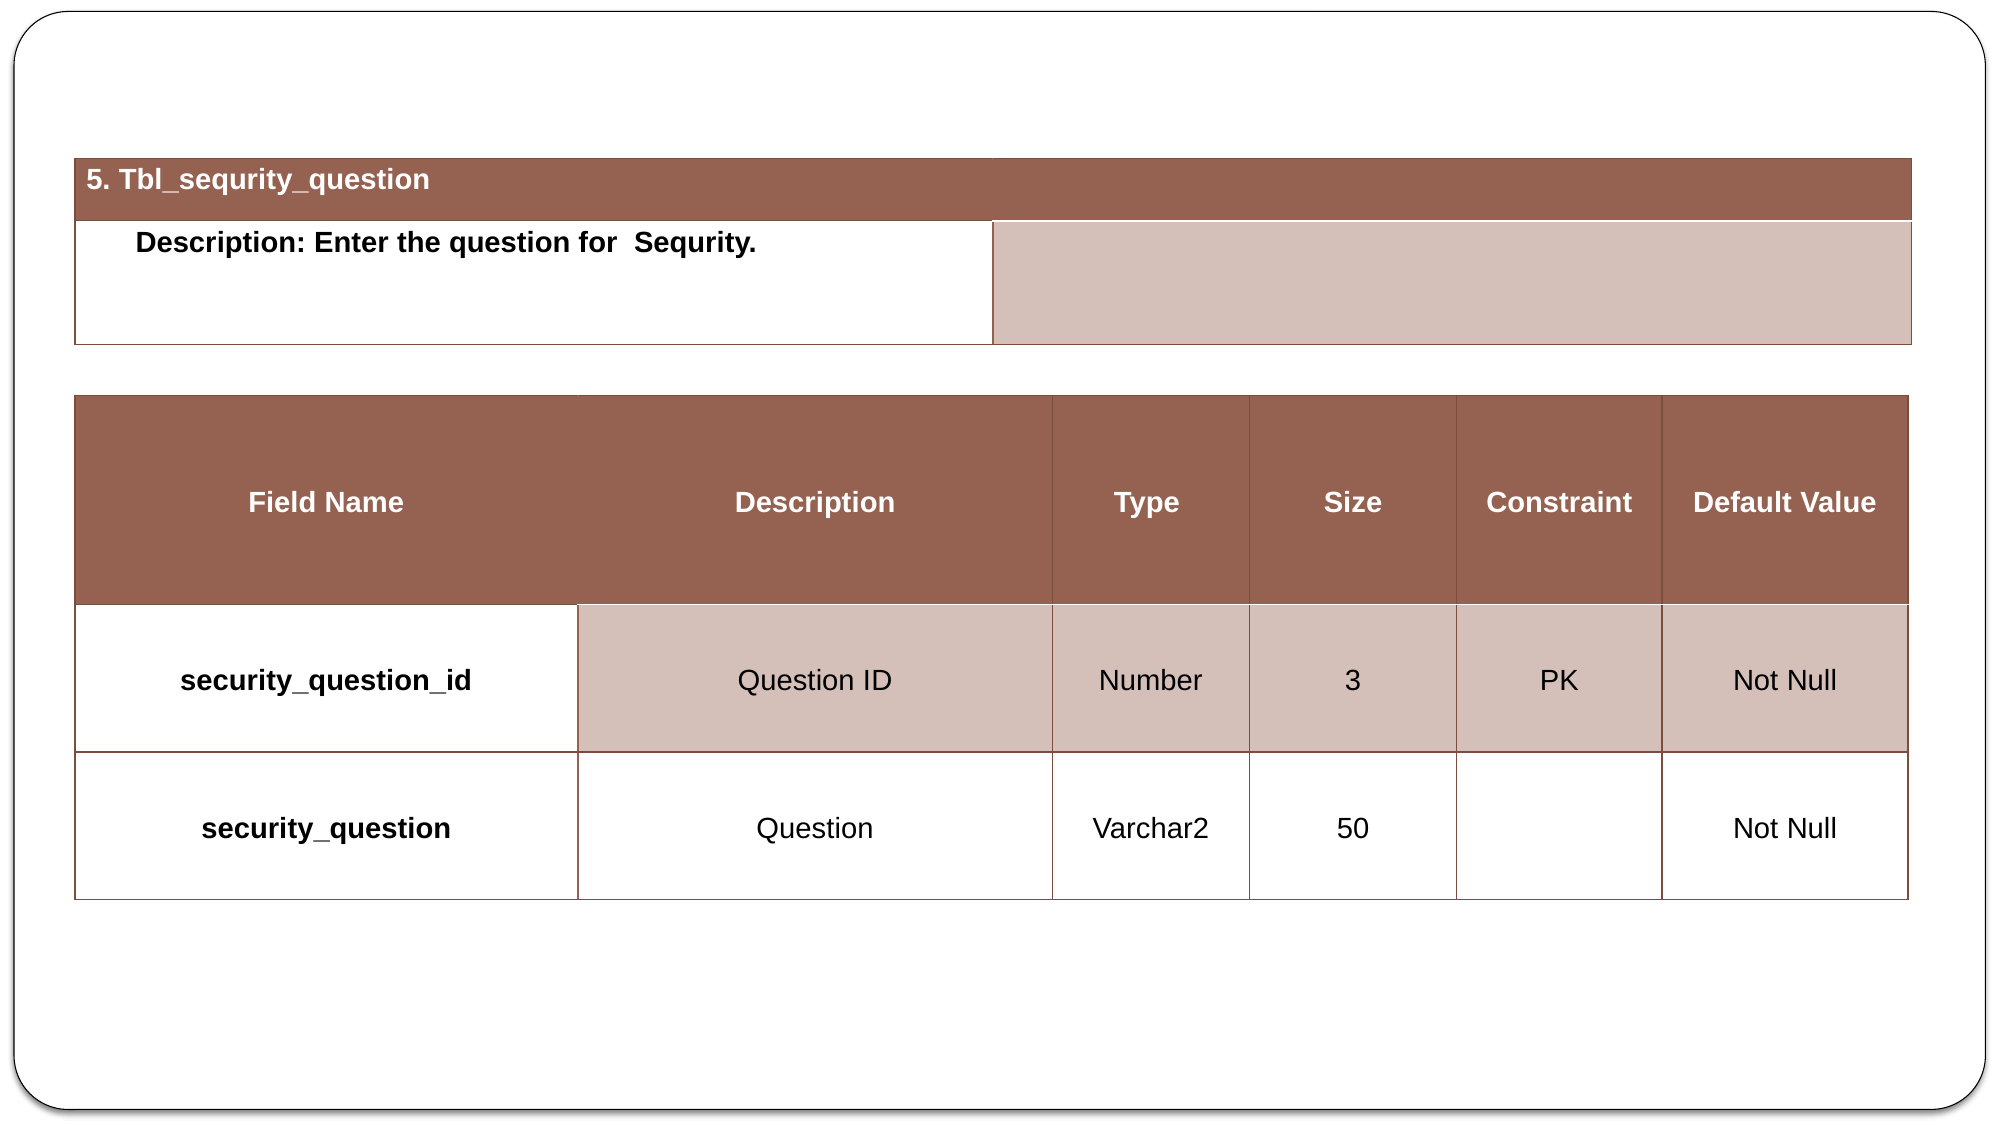

| 5. Tbl\_sequrity\_question |  |
| --- | --- |
| Description: Enter the question for Sequrity. |  |

| Field Name | Description | Type | Size | Constraint | Default Value |
| --- | --- | --- | --- | --- | --- |
| security\_question\_id | Question ID | Number | 3 | PK | Not Null |
| security\_question | Question | Varchar2 | 50 |  | Not Null |